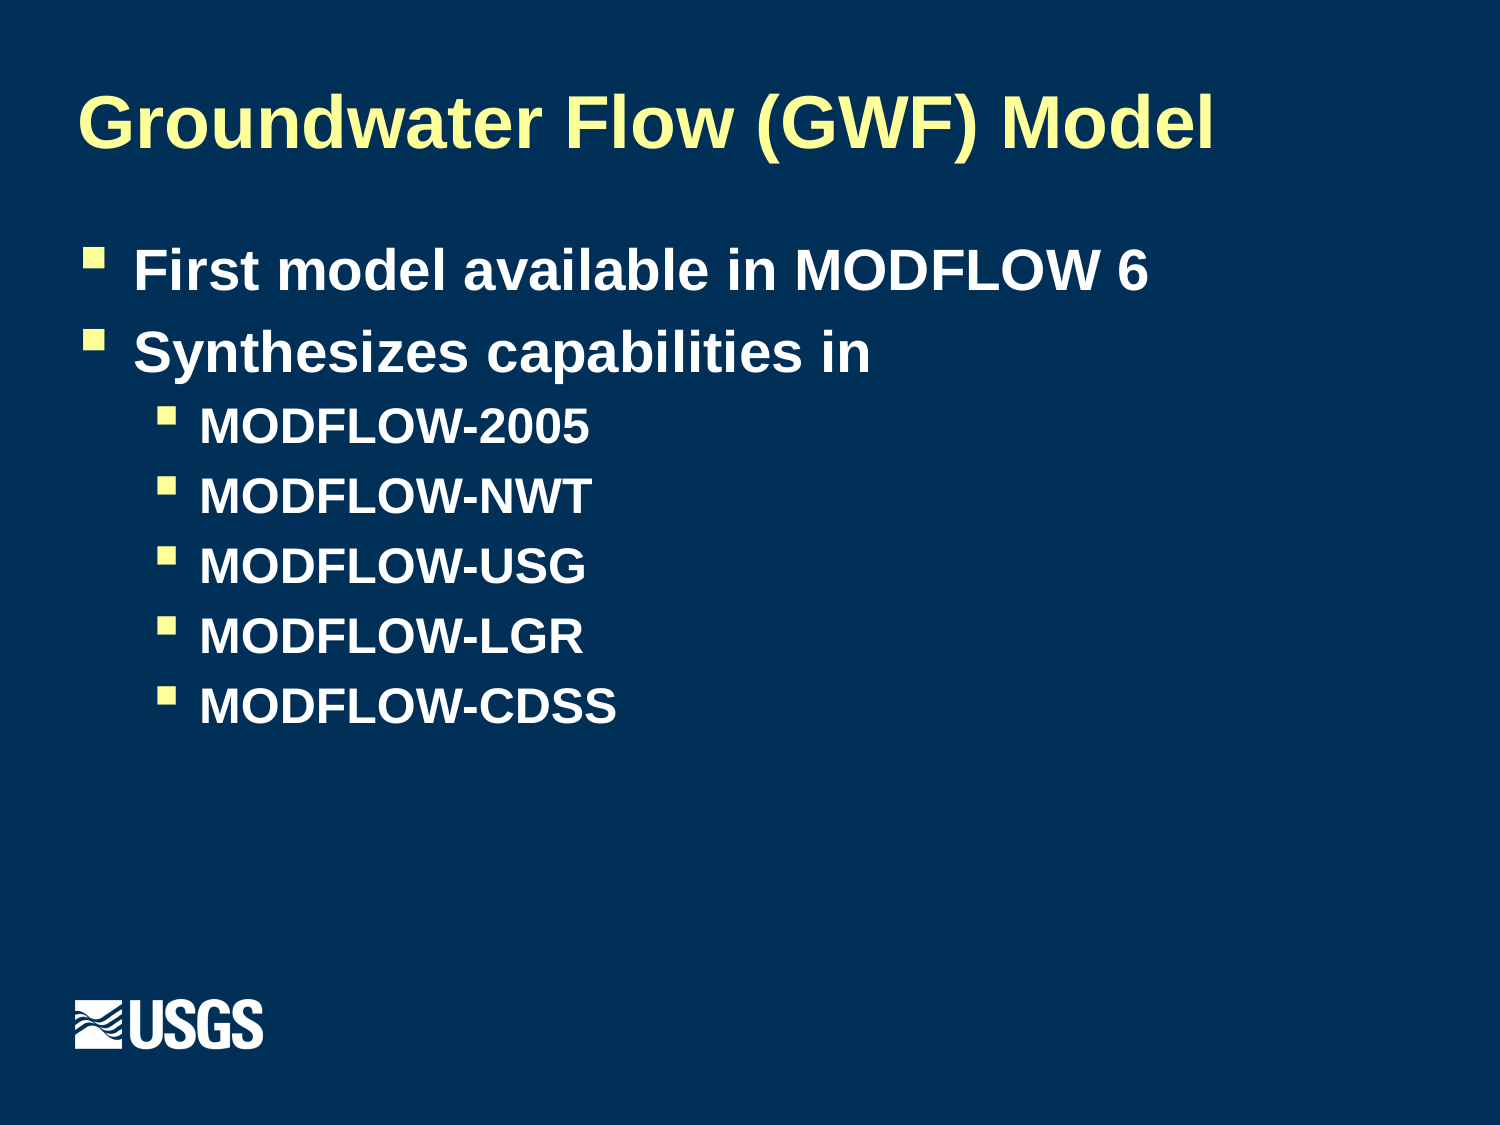

# Groundwater Flow (GWF) Model
First model available in MODFLOW 6
Synthesizes capabilities in
MODFLOW-2005
MODFLOW-NWT
MODFLOW-USG
MODFLOW-LGR
MODFLOW-CDSS